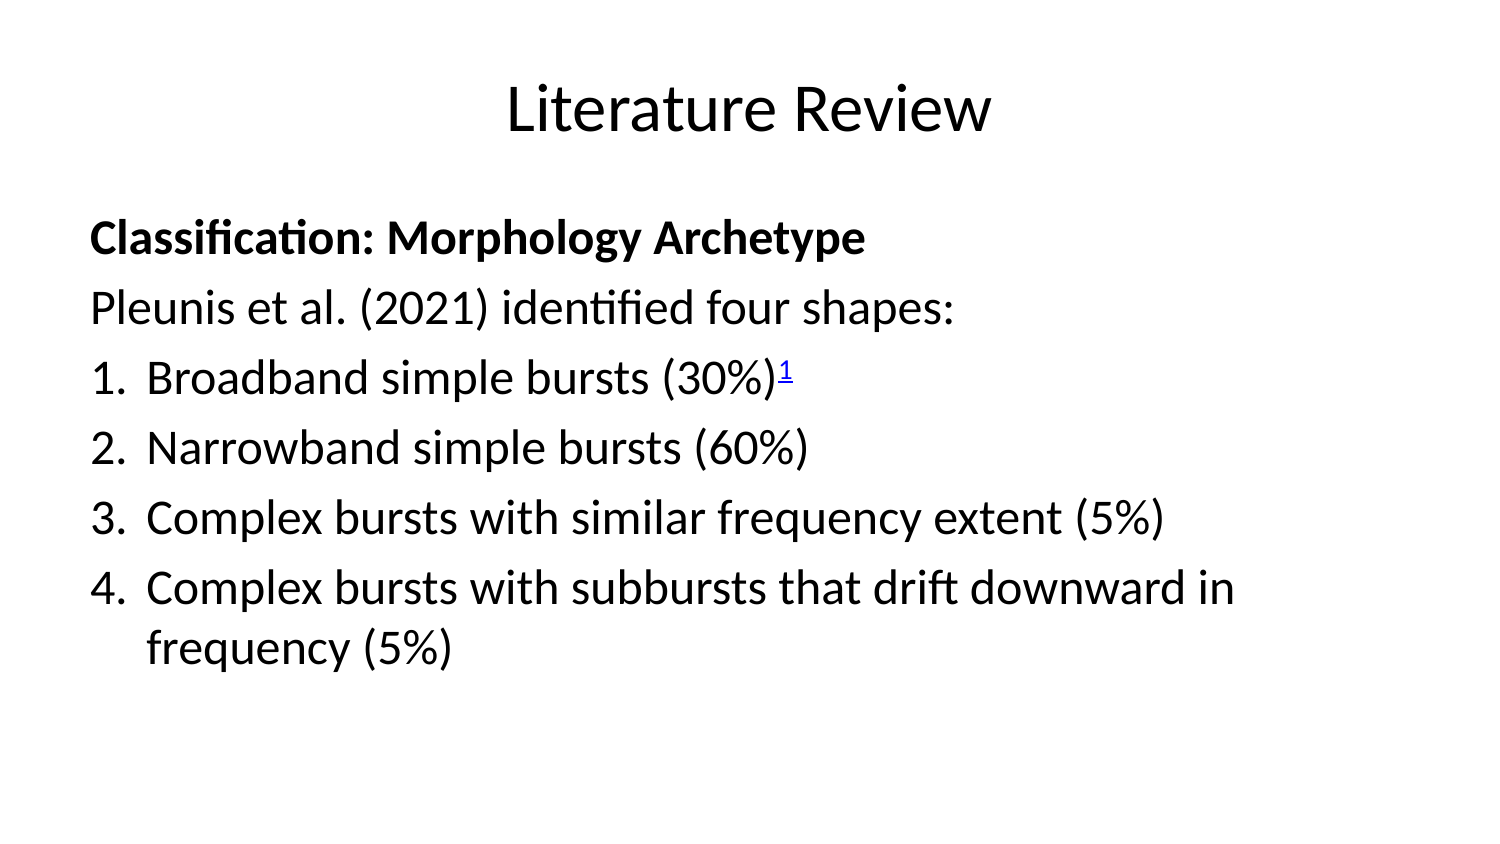

# Literature Review
Classification: Morphology Archetype
Pleunis et al. (2021) identified four shapes:
Broadband simple bursts (30%)1
Narrowband simple bursts (60%)
Complex bursts with similar frequency extent (5%)
Complex bursts with subbursts that drift downward in frequency (5%)